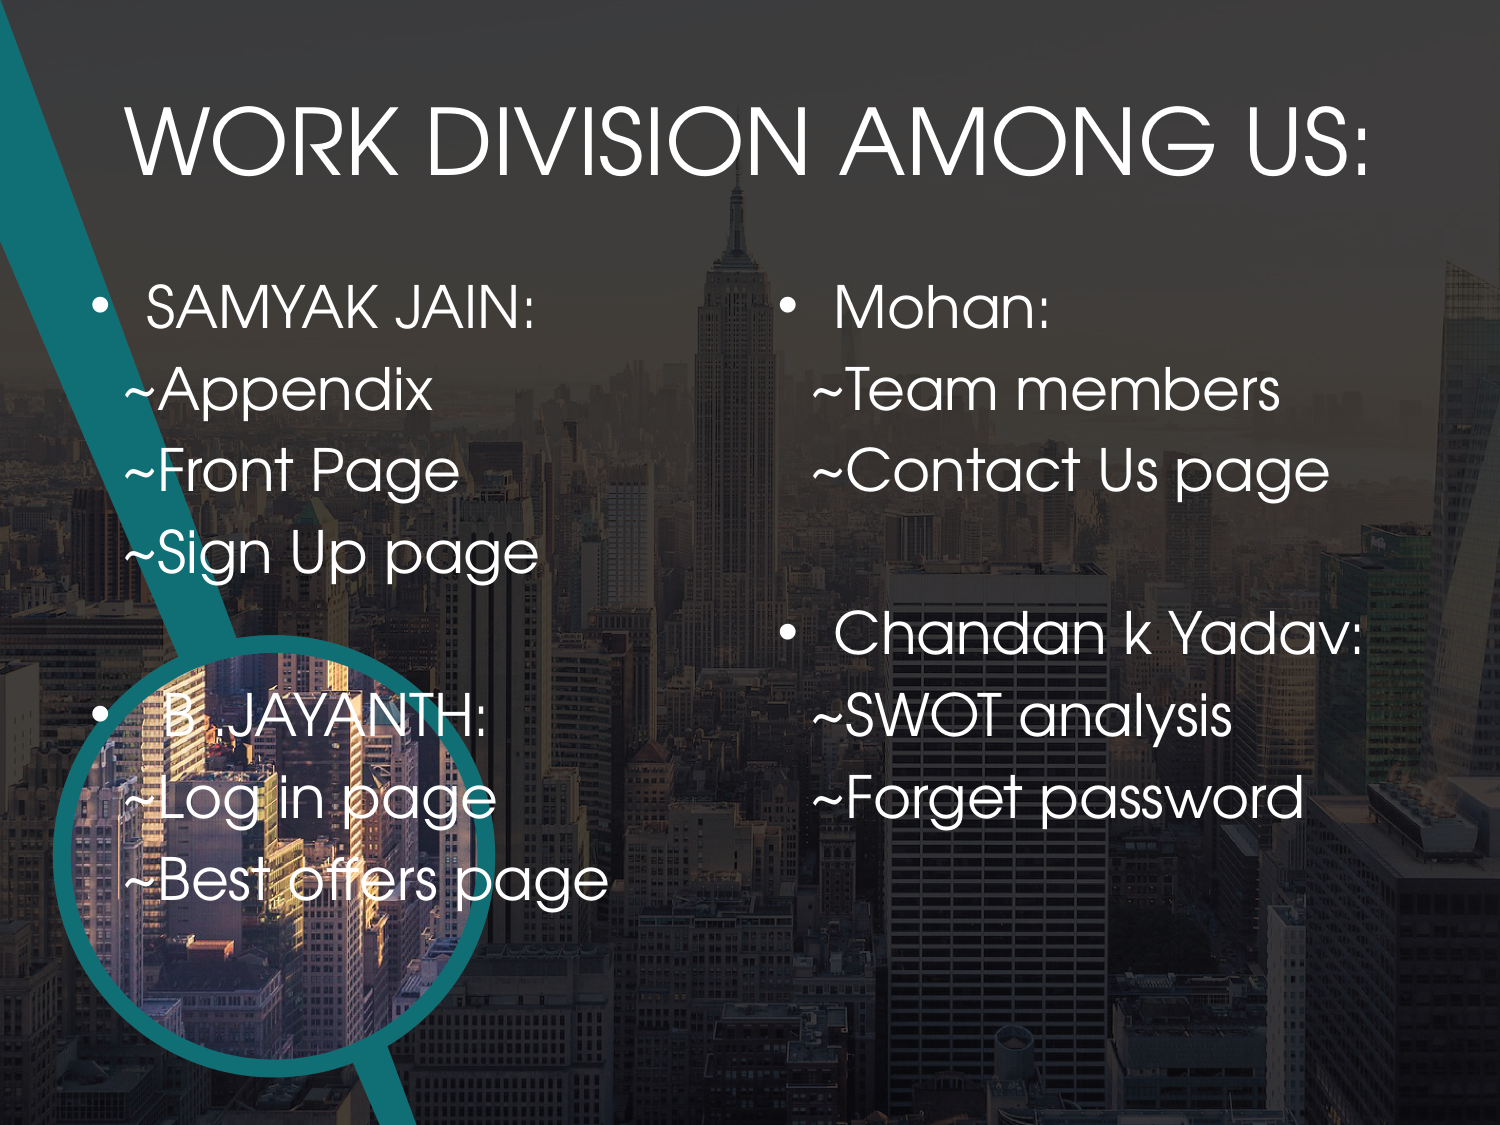

# WORK DIVISION AMONG US:
SAMYAK JAIN:
  ~Appendix
  ~Front Page
  ~Sign Up page

 B .JAYANTH:
  ~Log in page
  ~Best offers page
Mohan:
  ~Team members
  ~Contact Us page

Chandan k Yadav:
  ~SWOT analysis
  ~Forget password